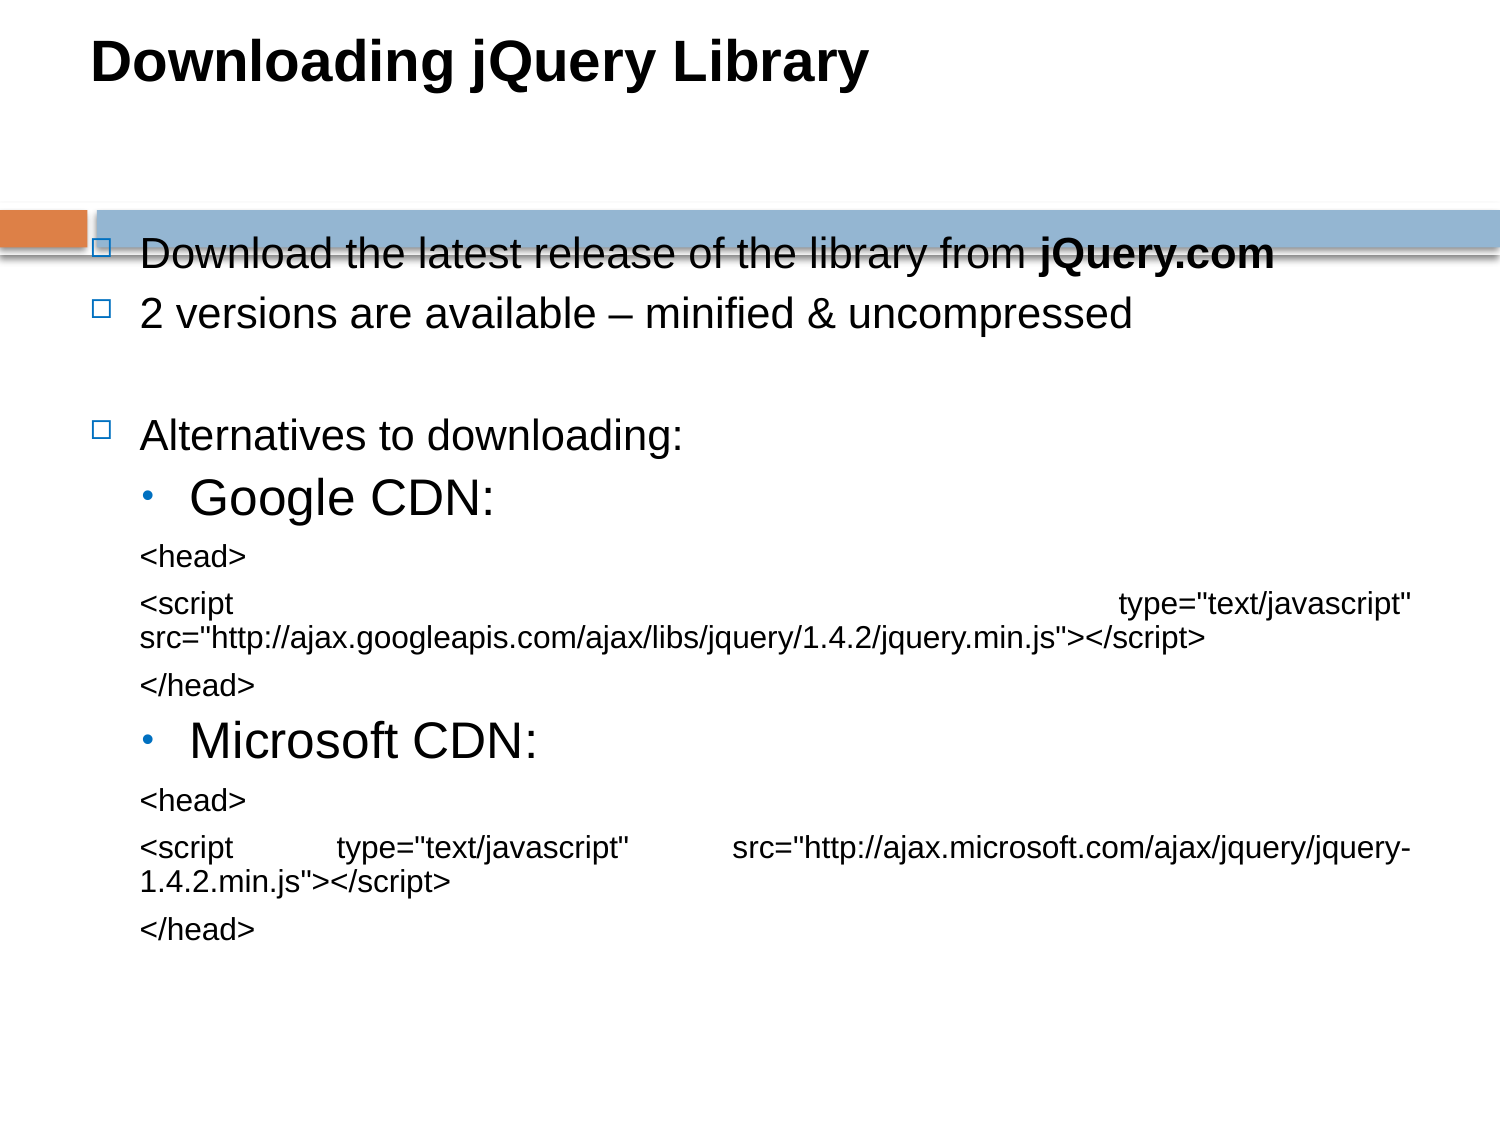

Downloading jQuery Library
Download the latest release of the library from jQuery.com
2 versions are available – minified & uncompressed

Alternatives to downloading:
Google CDN:
	<head>
	<script type="text/javascript" src="http://ajax.googleapis.com/ajax/libs/jquery/1.4.2/jquery.min.js"></script>
	</head>
Microsoft CDN:
	<head>
	<script type="text/javascript" src="http://ajax.microsoft.com/ajax/jquery/jquery-1.4.2.min.js"></script>
	</head>